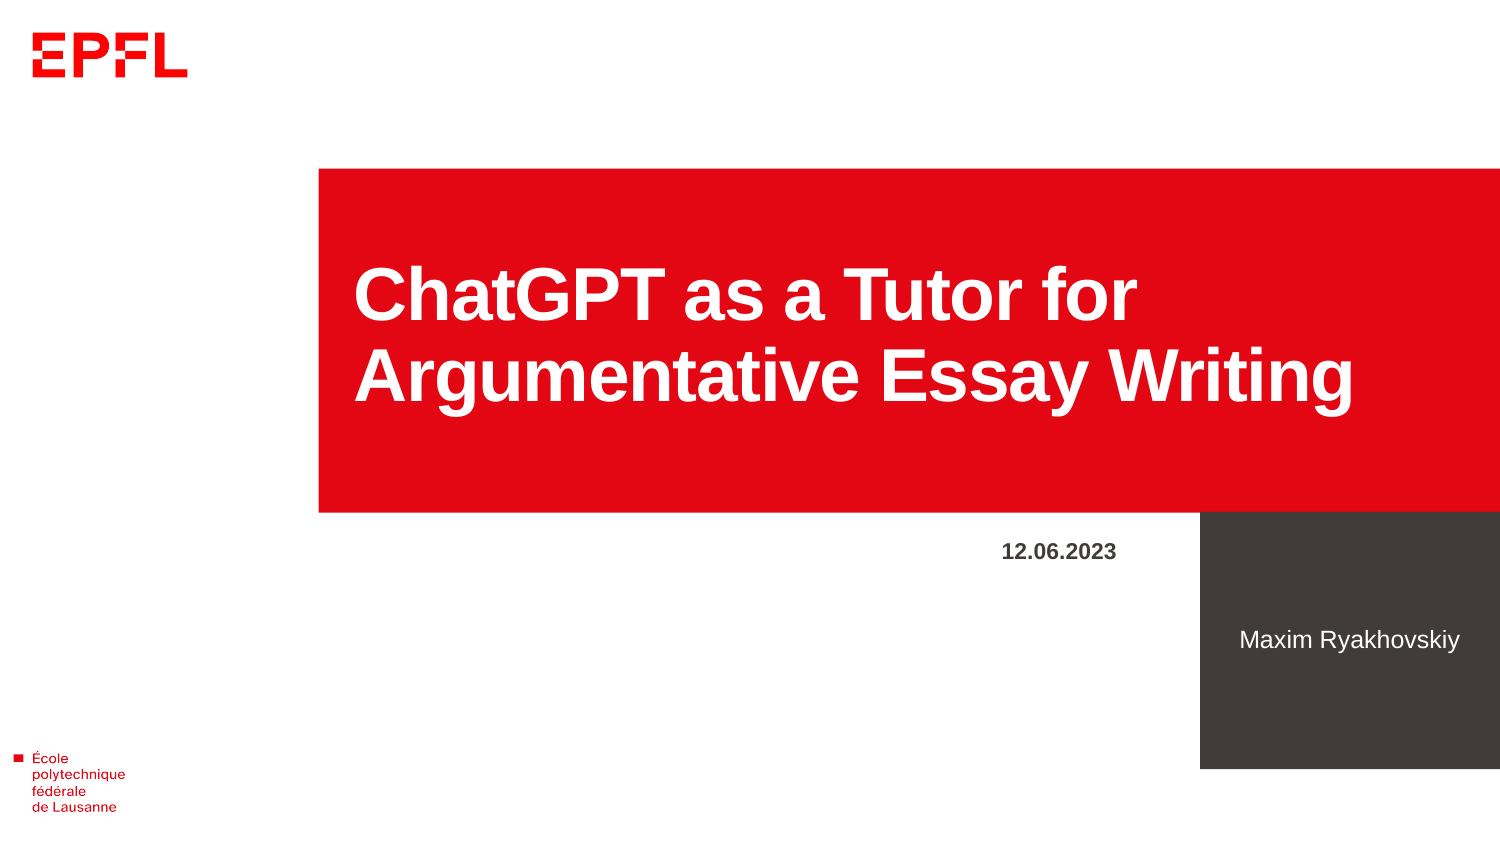

# ChatGPT as a Tutor for Argumentative Essay Writing
Maxim Ryakhovskiy
12.06.2023